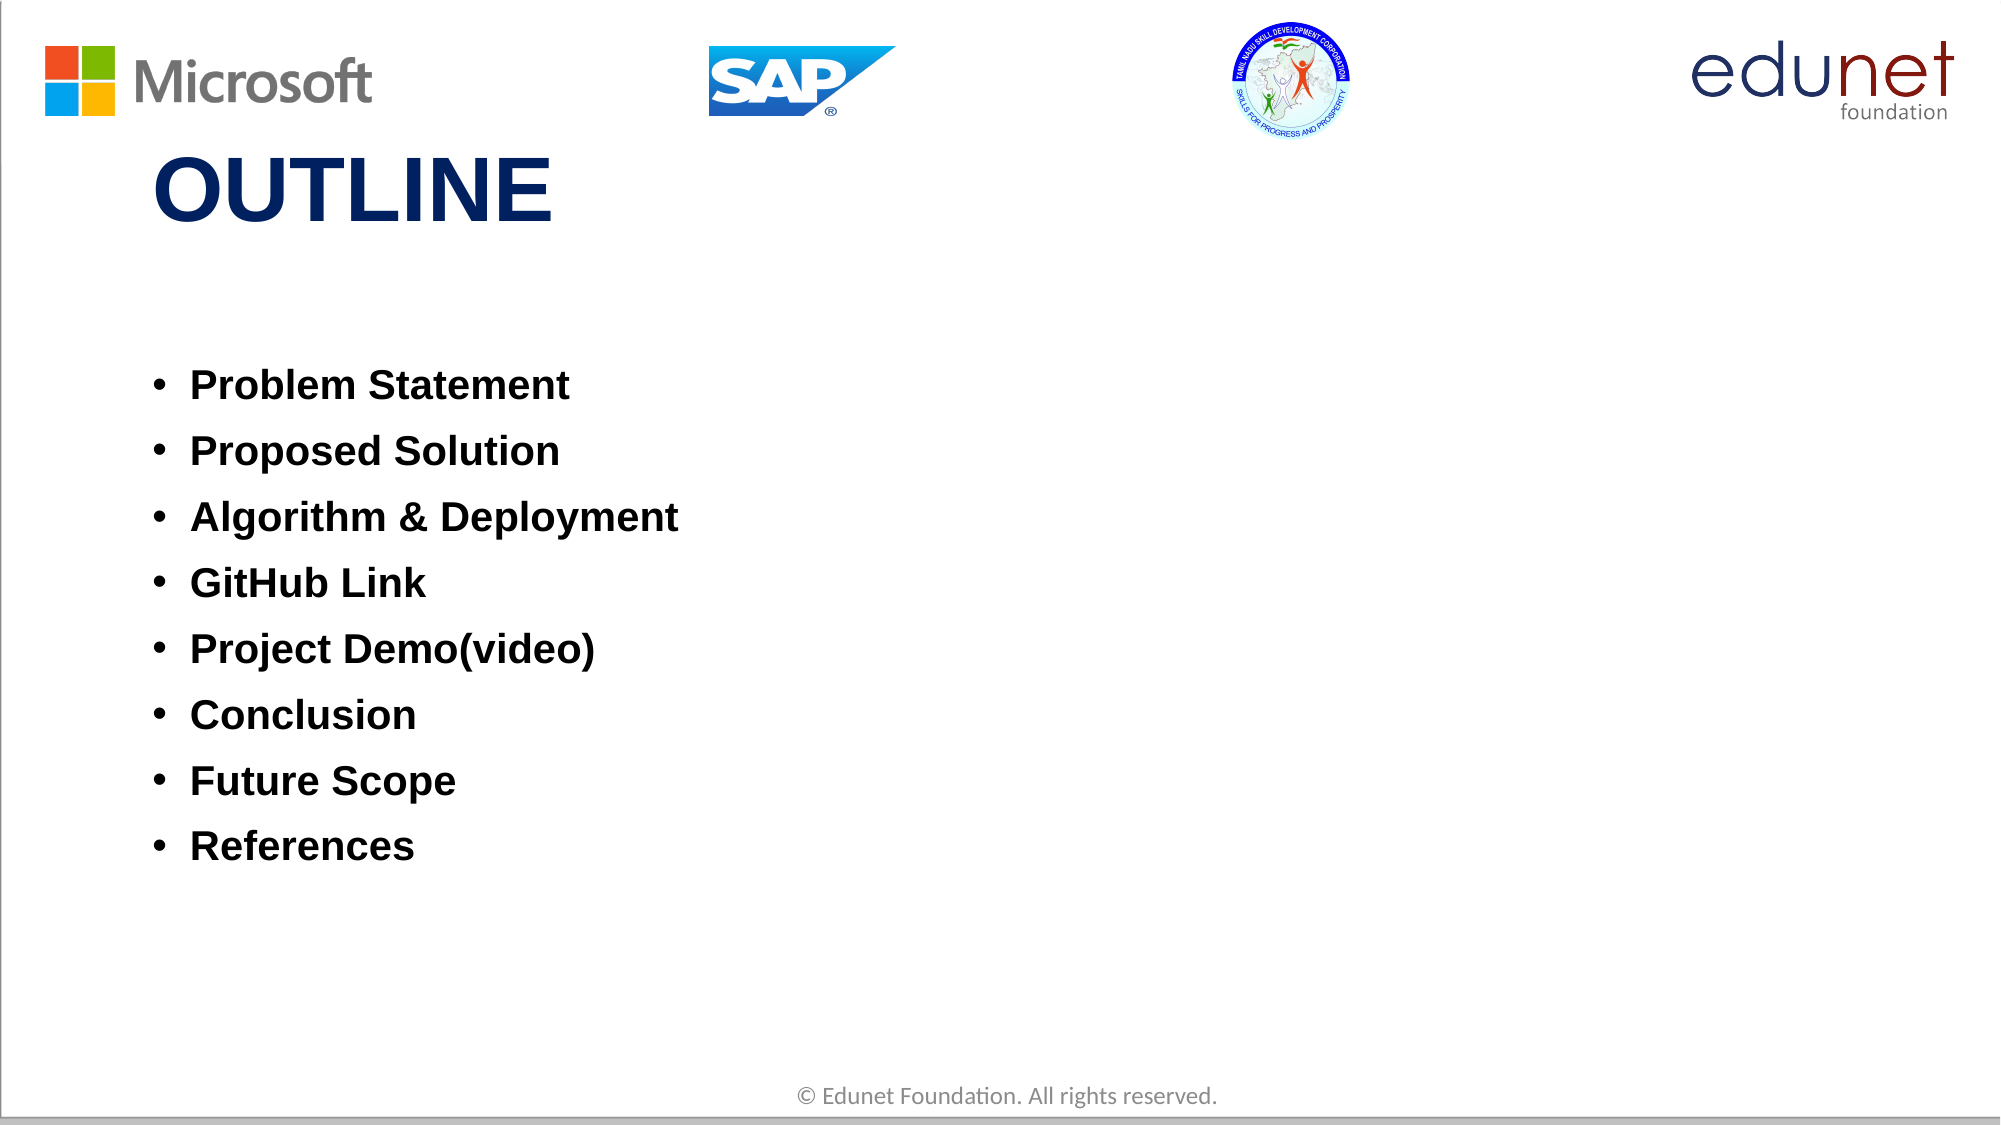

# OUTLINE

Problem Statement
Proposed Solution
Algorithm & Deployment
GitHub Link
Project Demo(video)
Conclusion
Future Scope
References
© Edunet Foundation. All rights reserved.